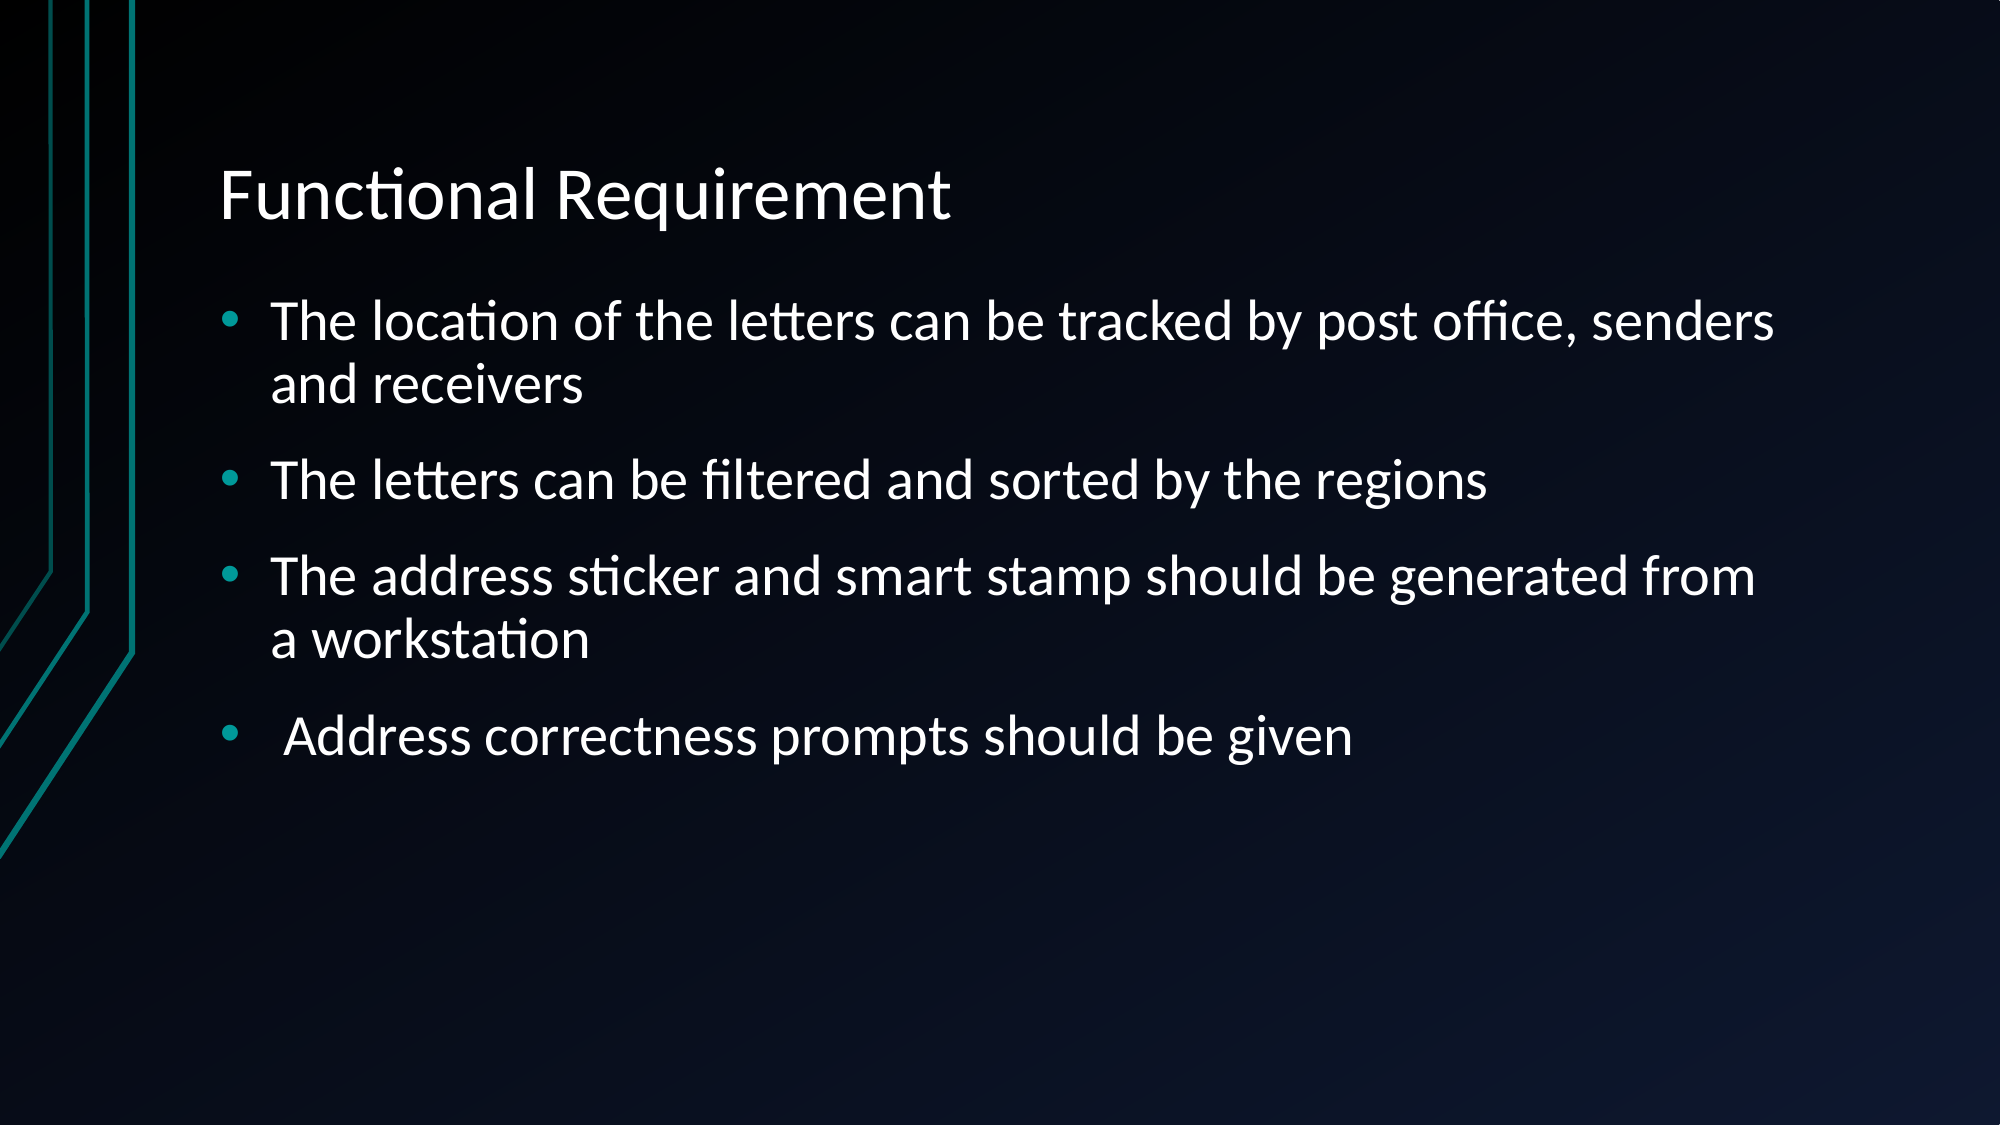

# Functional Requirement
The location of the letters can be tracked by post office, senders and receivers
The letters can be filtered and sorted by the regions
The address sticker and smart stamp should be generated from a workstation
 Address correctness prompts should be given